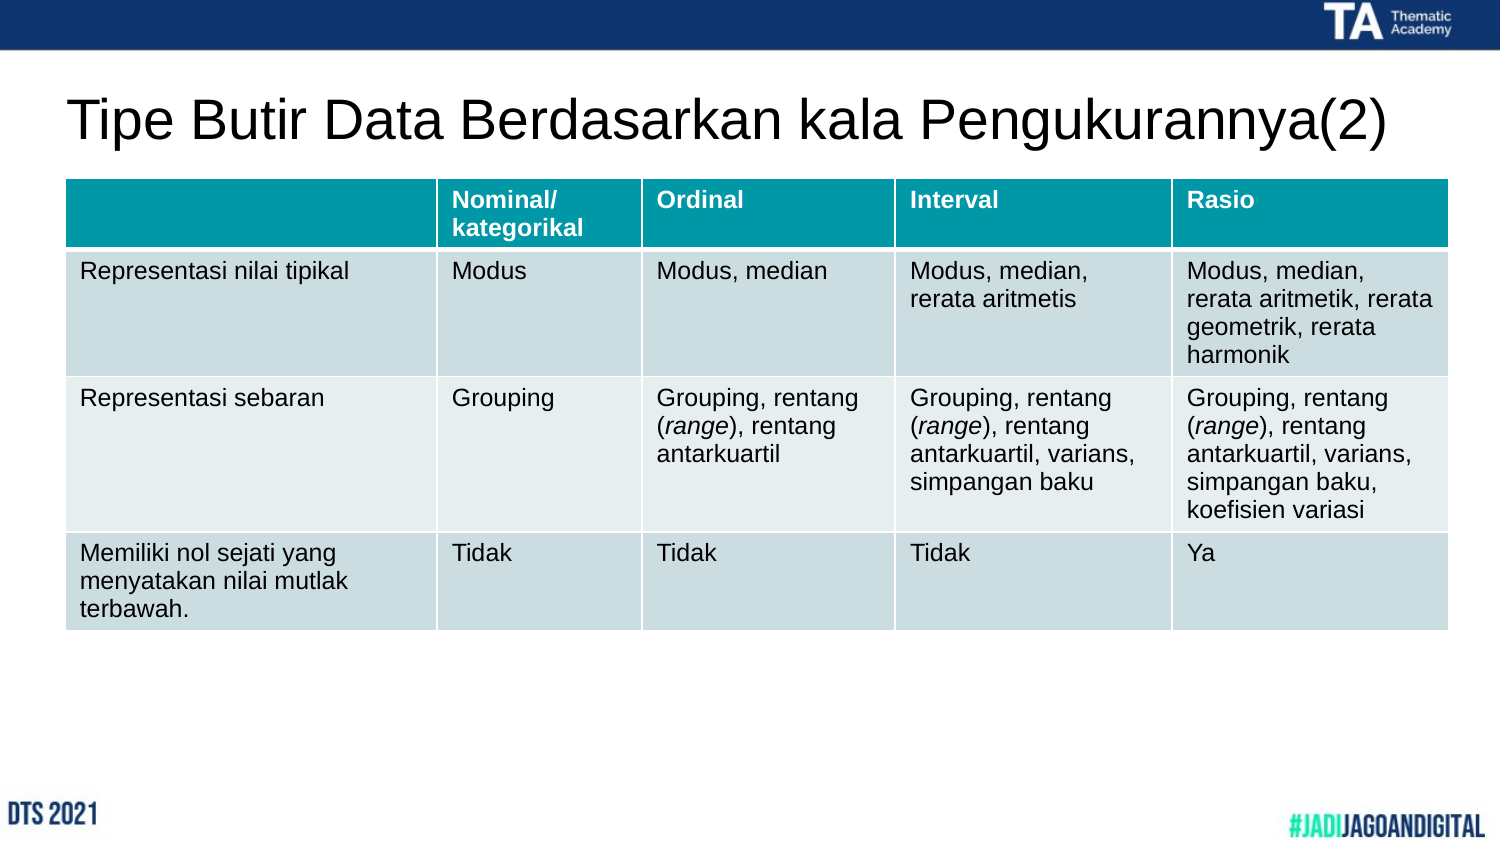

# Tipe Butir Data Berdasarkan kala Pengukurannya(2)
|  | Nominal/kategorikal | Ordinal | Interval | Rasio |
| --- | --- | --- | --- | --- |
| Representasi nilai tipikal | Modus | Modus, median | Modus, median, rerata aritmetis | Modus, median, rerata aritmetik, rerata geometrik, rerata harmonik |
| Representasi sebaran | Grouping | Grouping, rentang (range), rentang antarkuartil | Grouping, rentang (range), rentang antarkuartil, varians, simpangan baku | Grouping, rentang (range), rentang antarkuartil, varians, simpangan baku, koefisien variasi |
| Memiliki nol sejati yang menyatakan nilai mutlak terbawah. | Tidak | Tidak | Tidak | Ya |